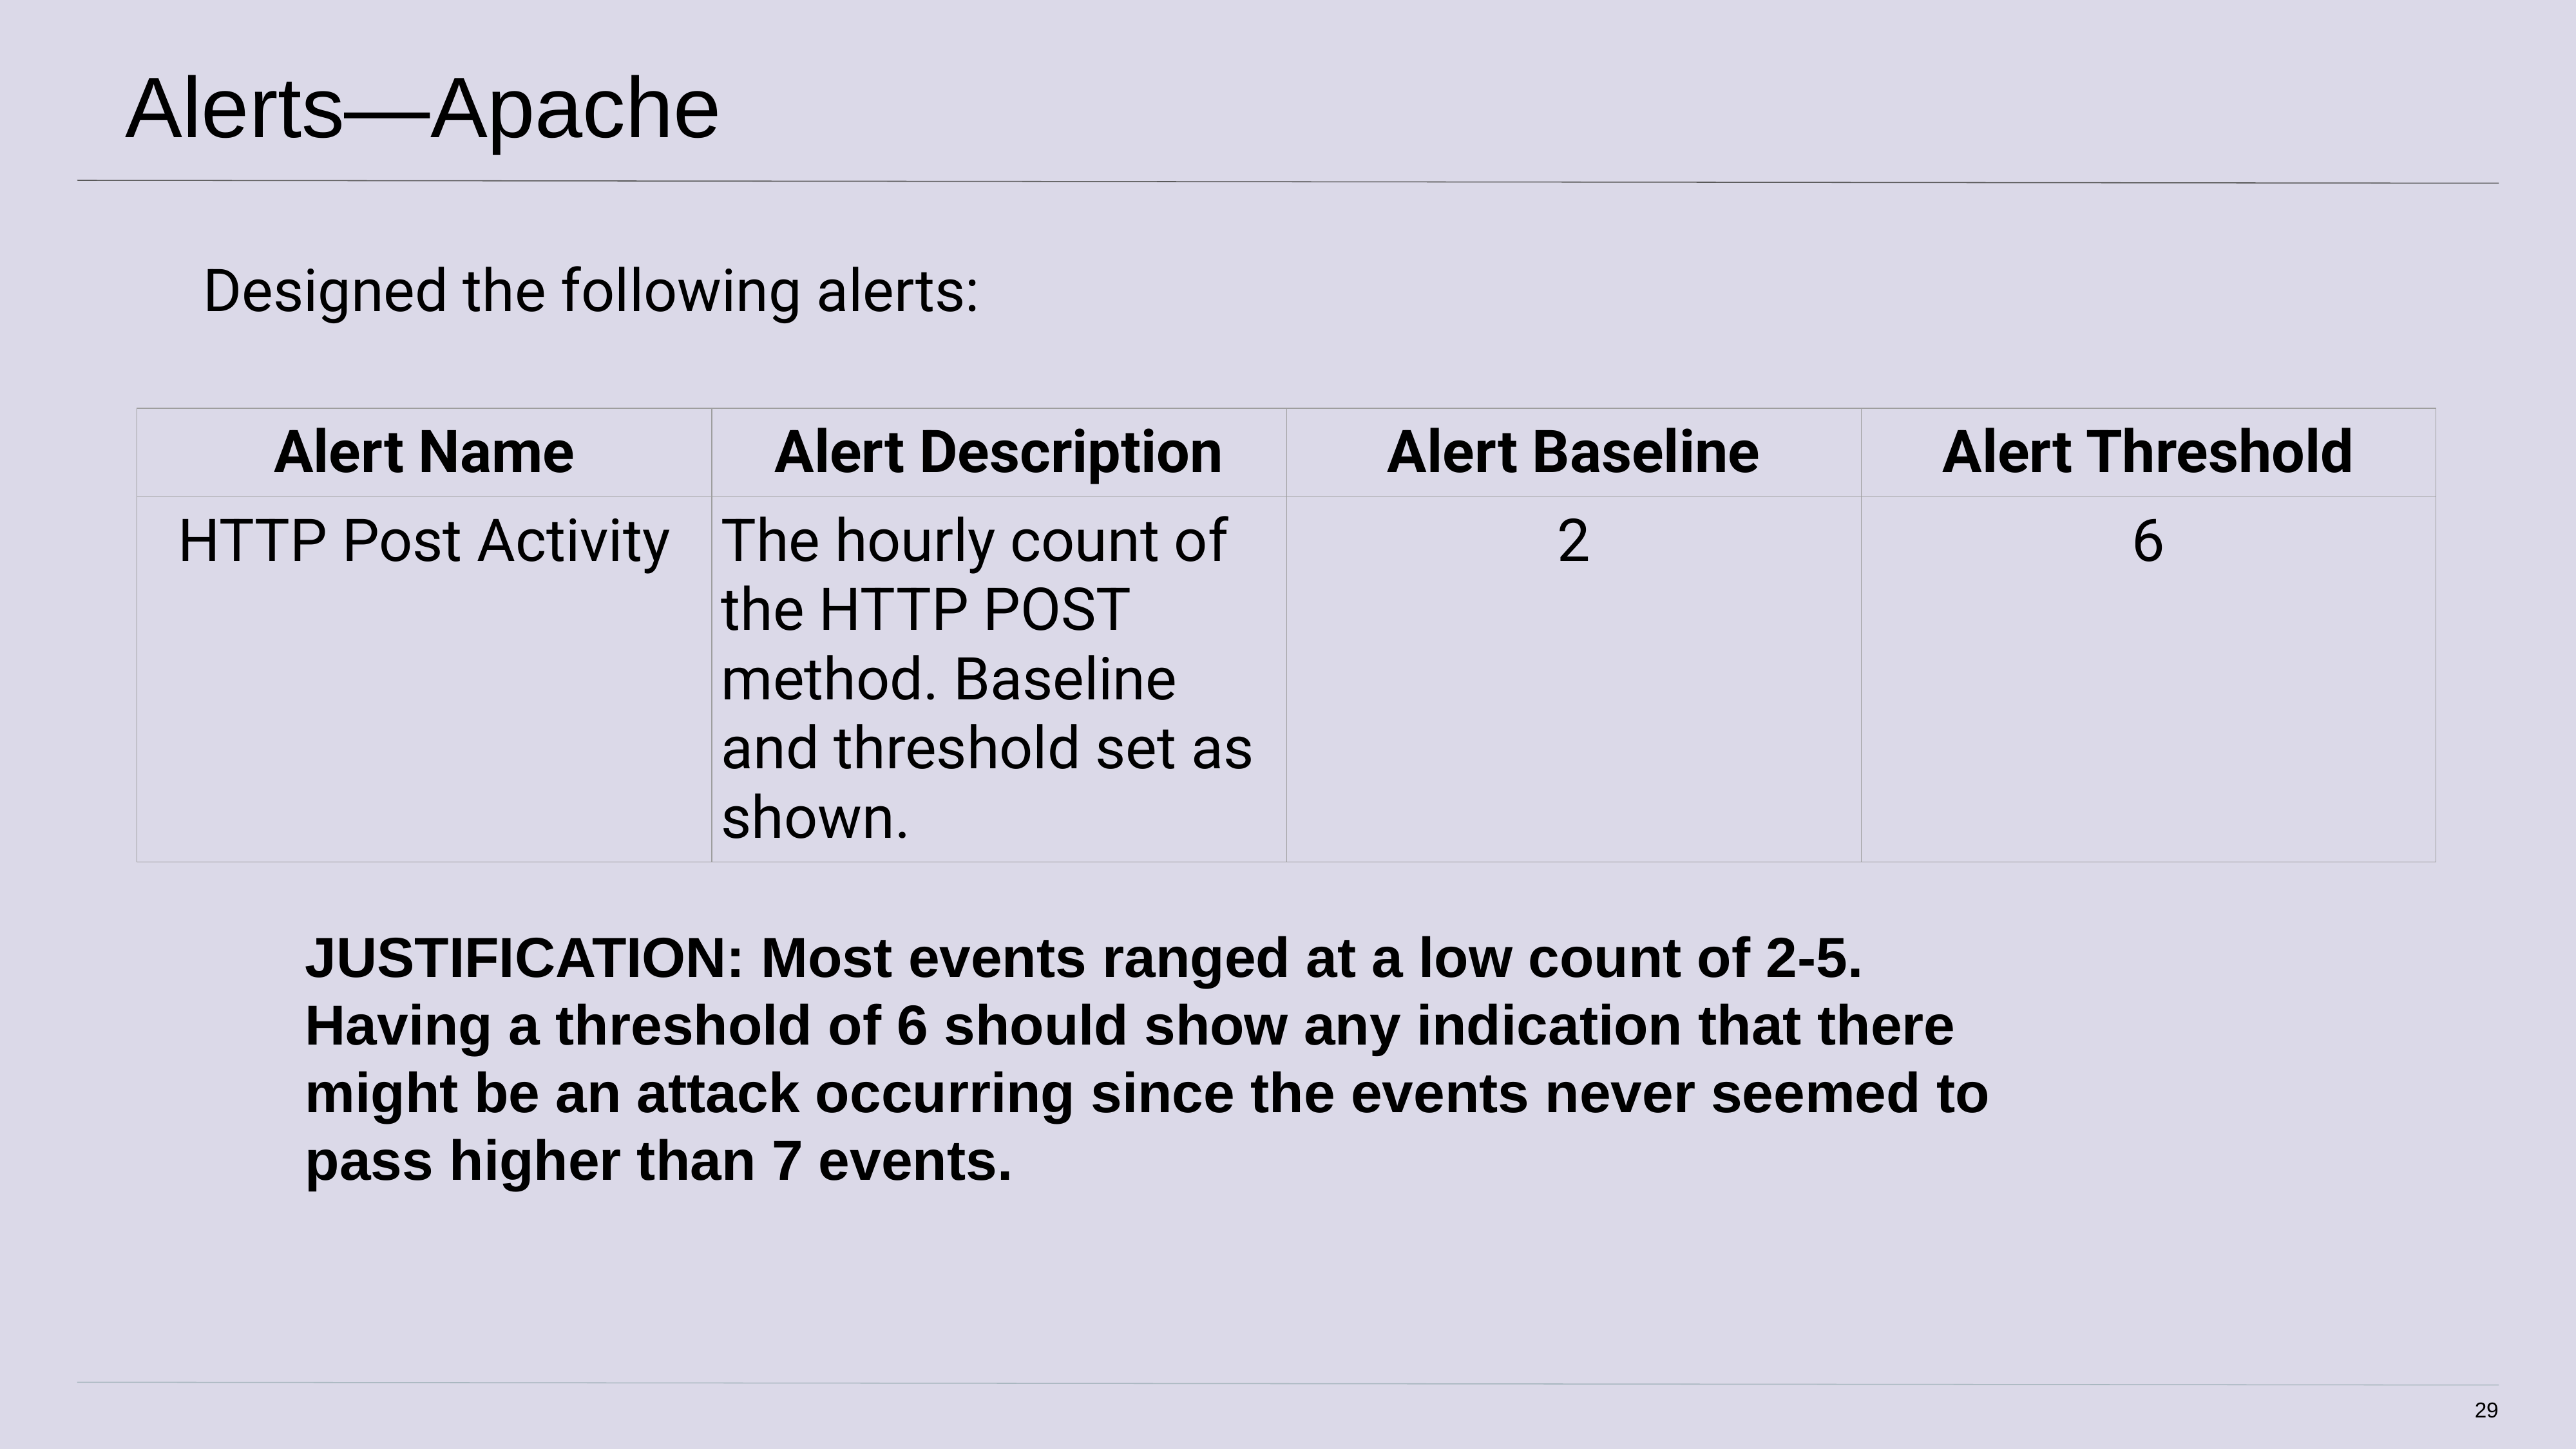

# Alerts—Apache
Designed the following alerts:

| Alert Name | Alert Description | Alert Baseline | Alert Threshold |
| --- | --- | --- | --- |
| HTTP Post Activity | The hourly count of the HTTP POST method. Baseline and threshold set as shown. | 2 | 6 |
JUSTIFICATION: Most events ranged at a low count of 2-5. Having a threshold of 6 should show any indication that there might be an attack occurring since the events never seemed to pass higher than 7 events.
29